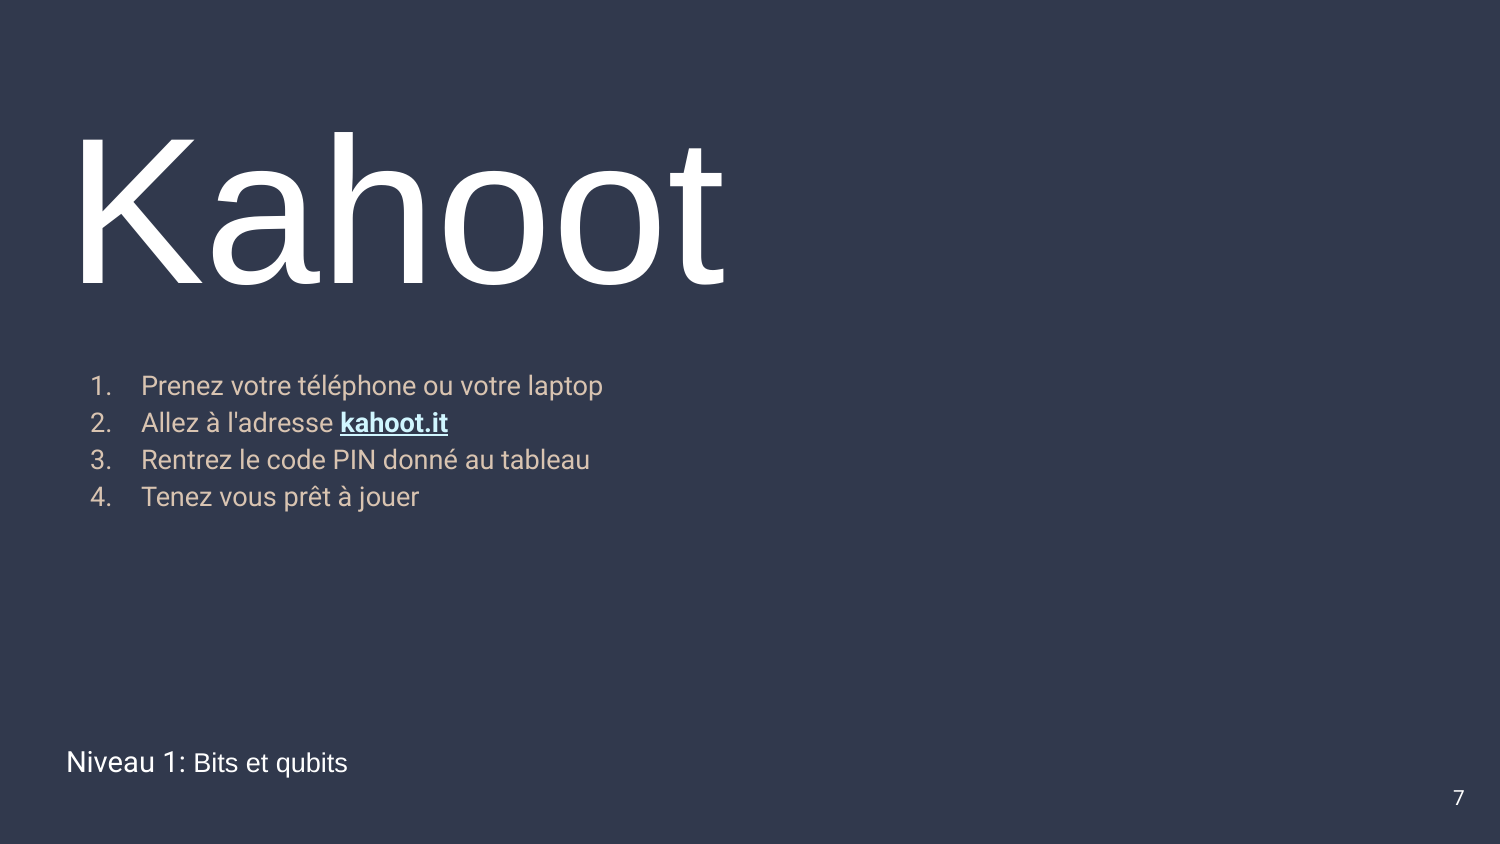

# Kahoot
Prenez votre téléphone ou votre laptop
Allez à l'adresse kahoot.it
Rentrez le code PIN donné au tableau
Tenez vous prêt à jouer
Niveau 1: Bits et qubits
7